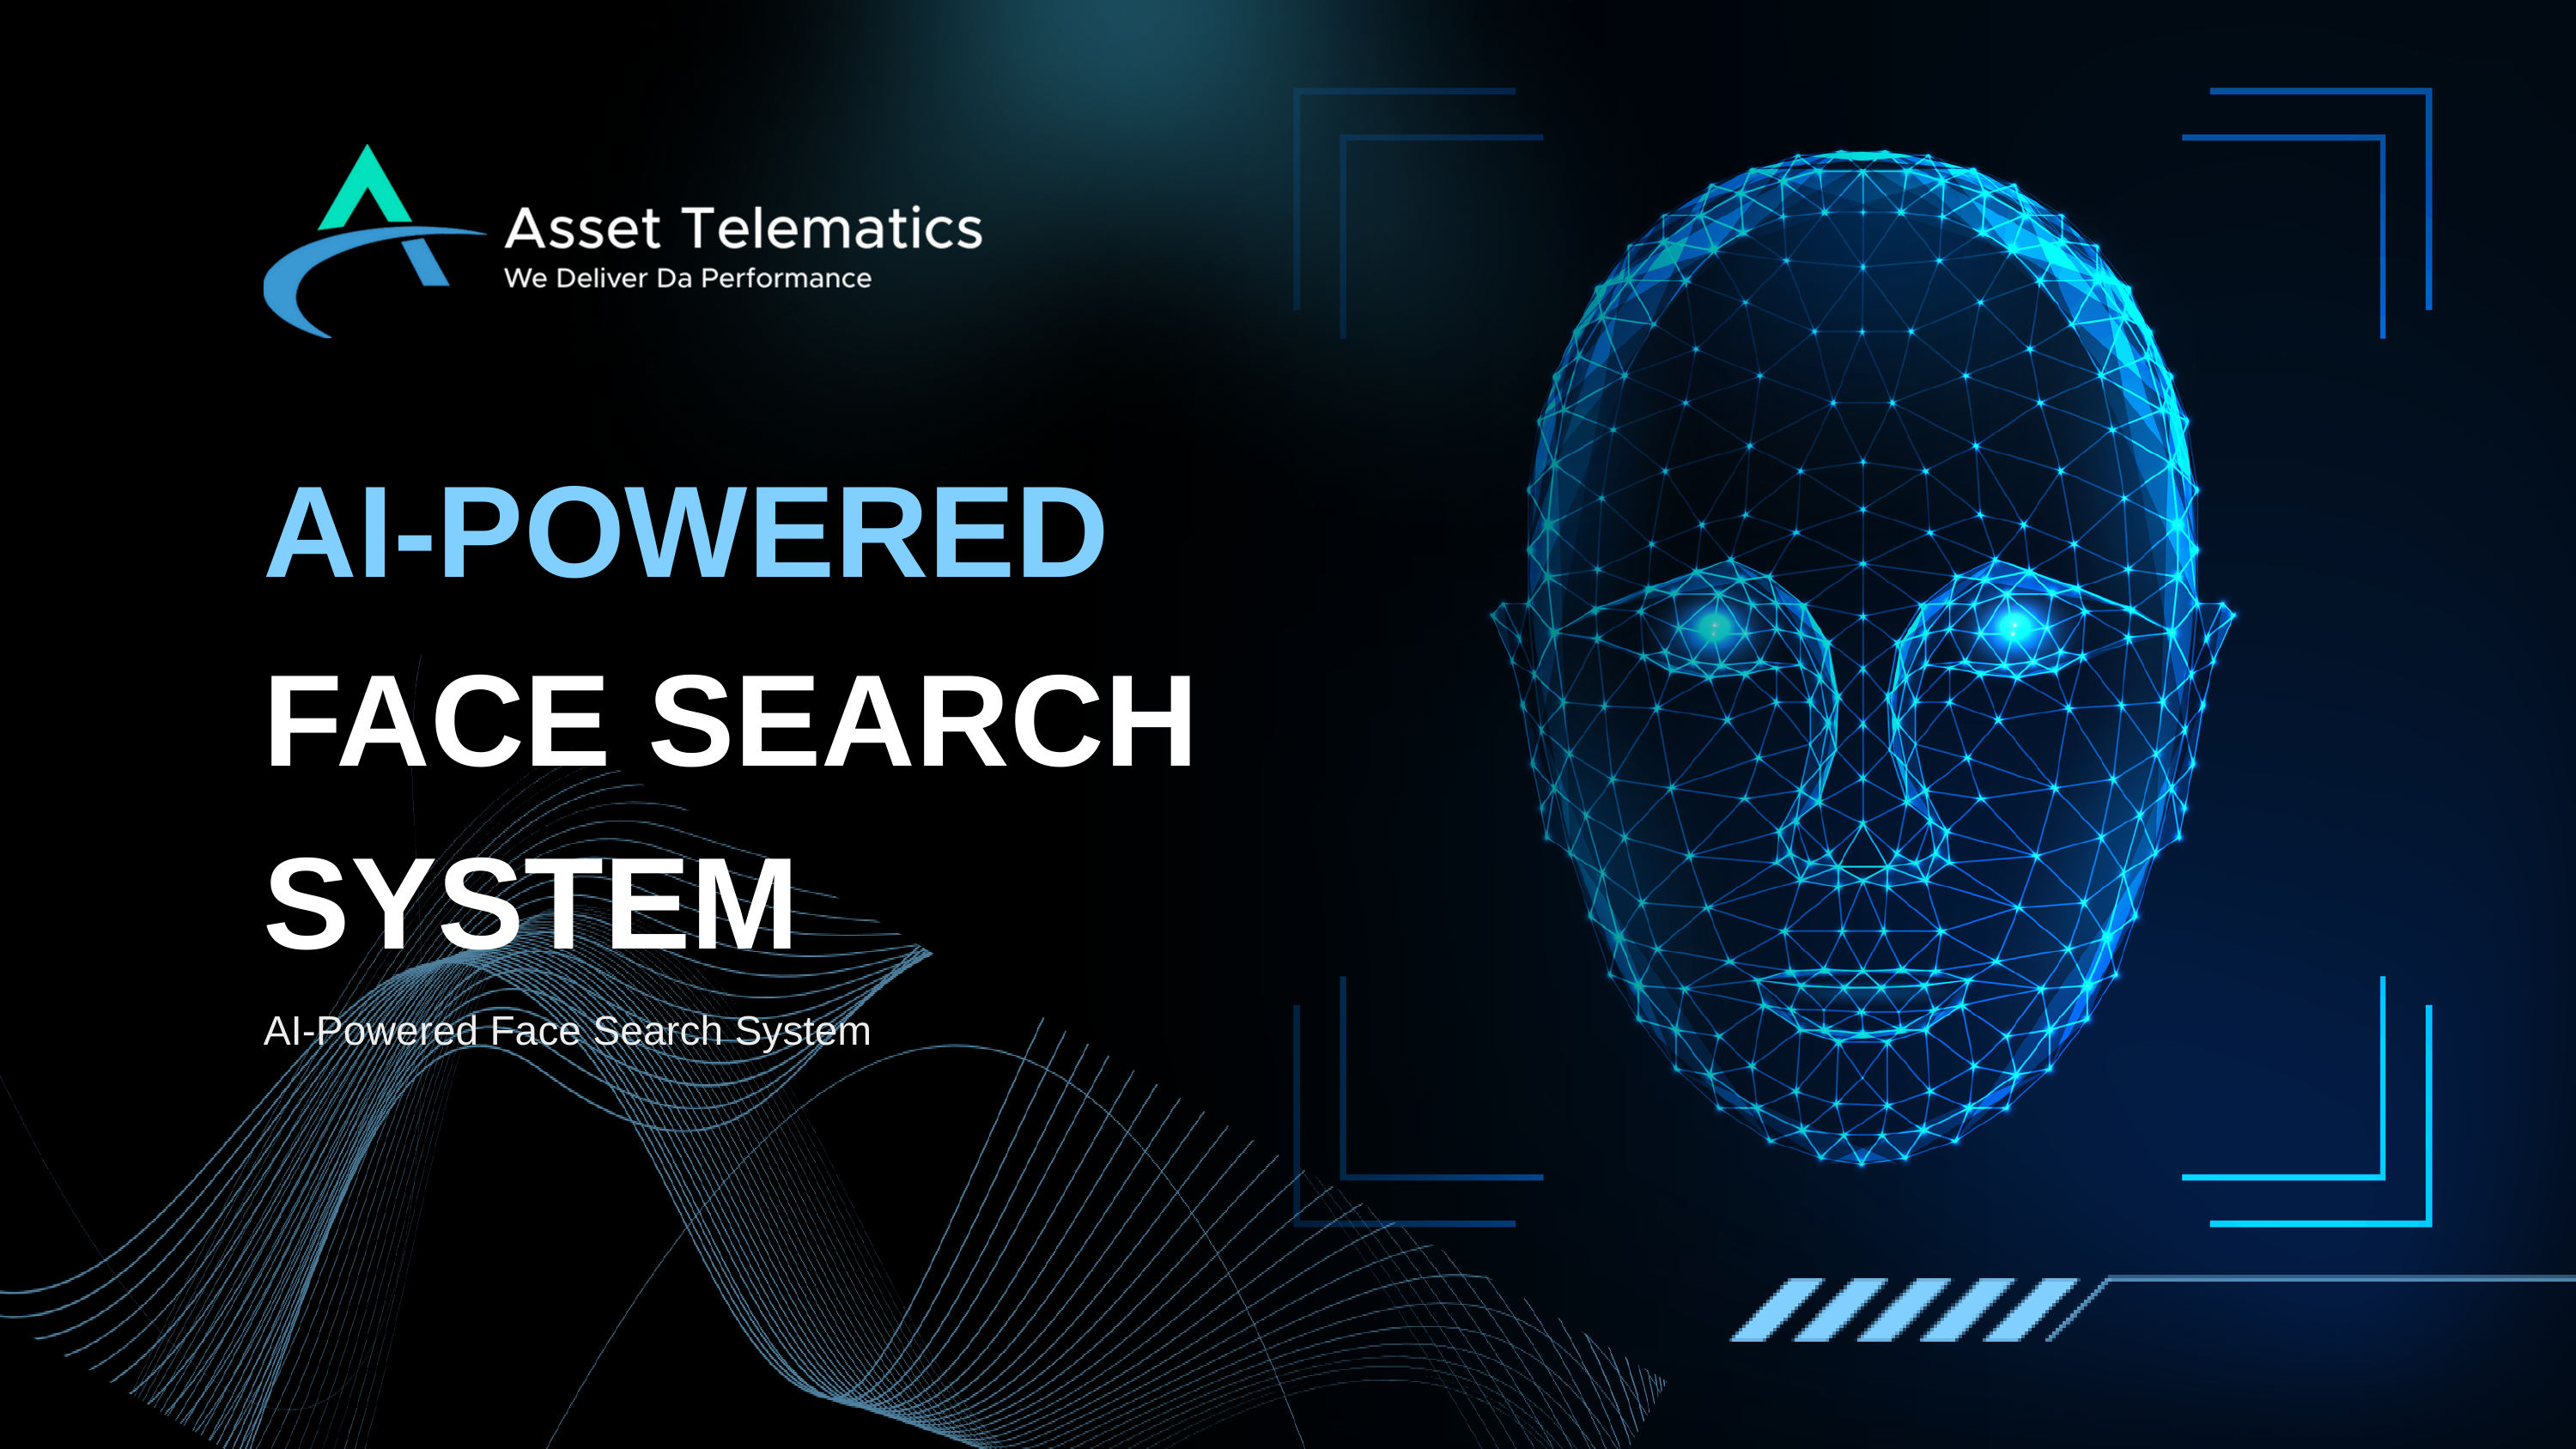

AI-POWERED
FACE SEARCH SYSTEM

AI-Powered Face Search System